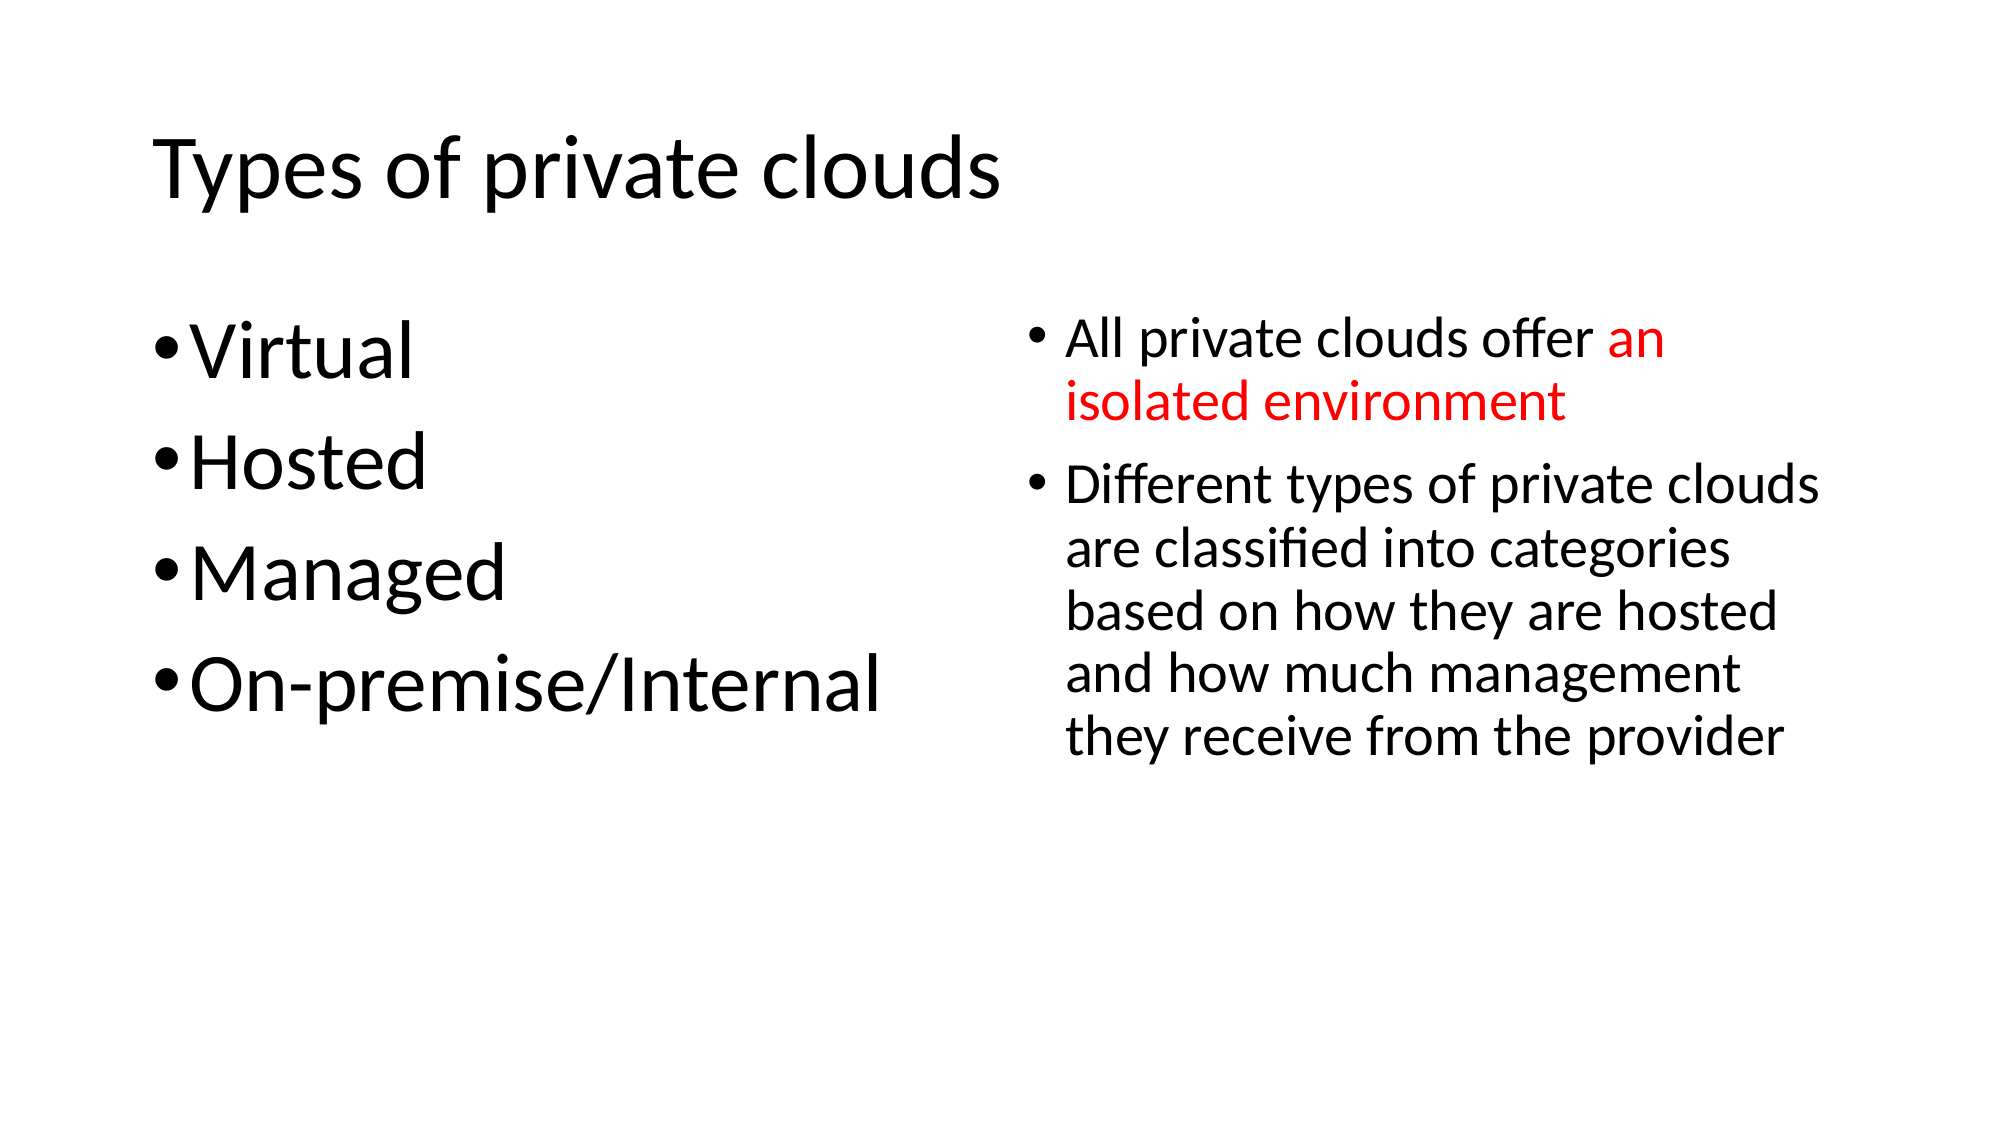

# Types of private clouds
Virtual
Hosted
Managed
On-premise/Internal
All private clouds offer an isolated environment
Different types of private clouds are classified into categories based on how they are hosted and how much management they receive from the provider